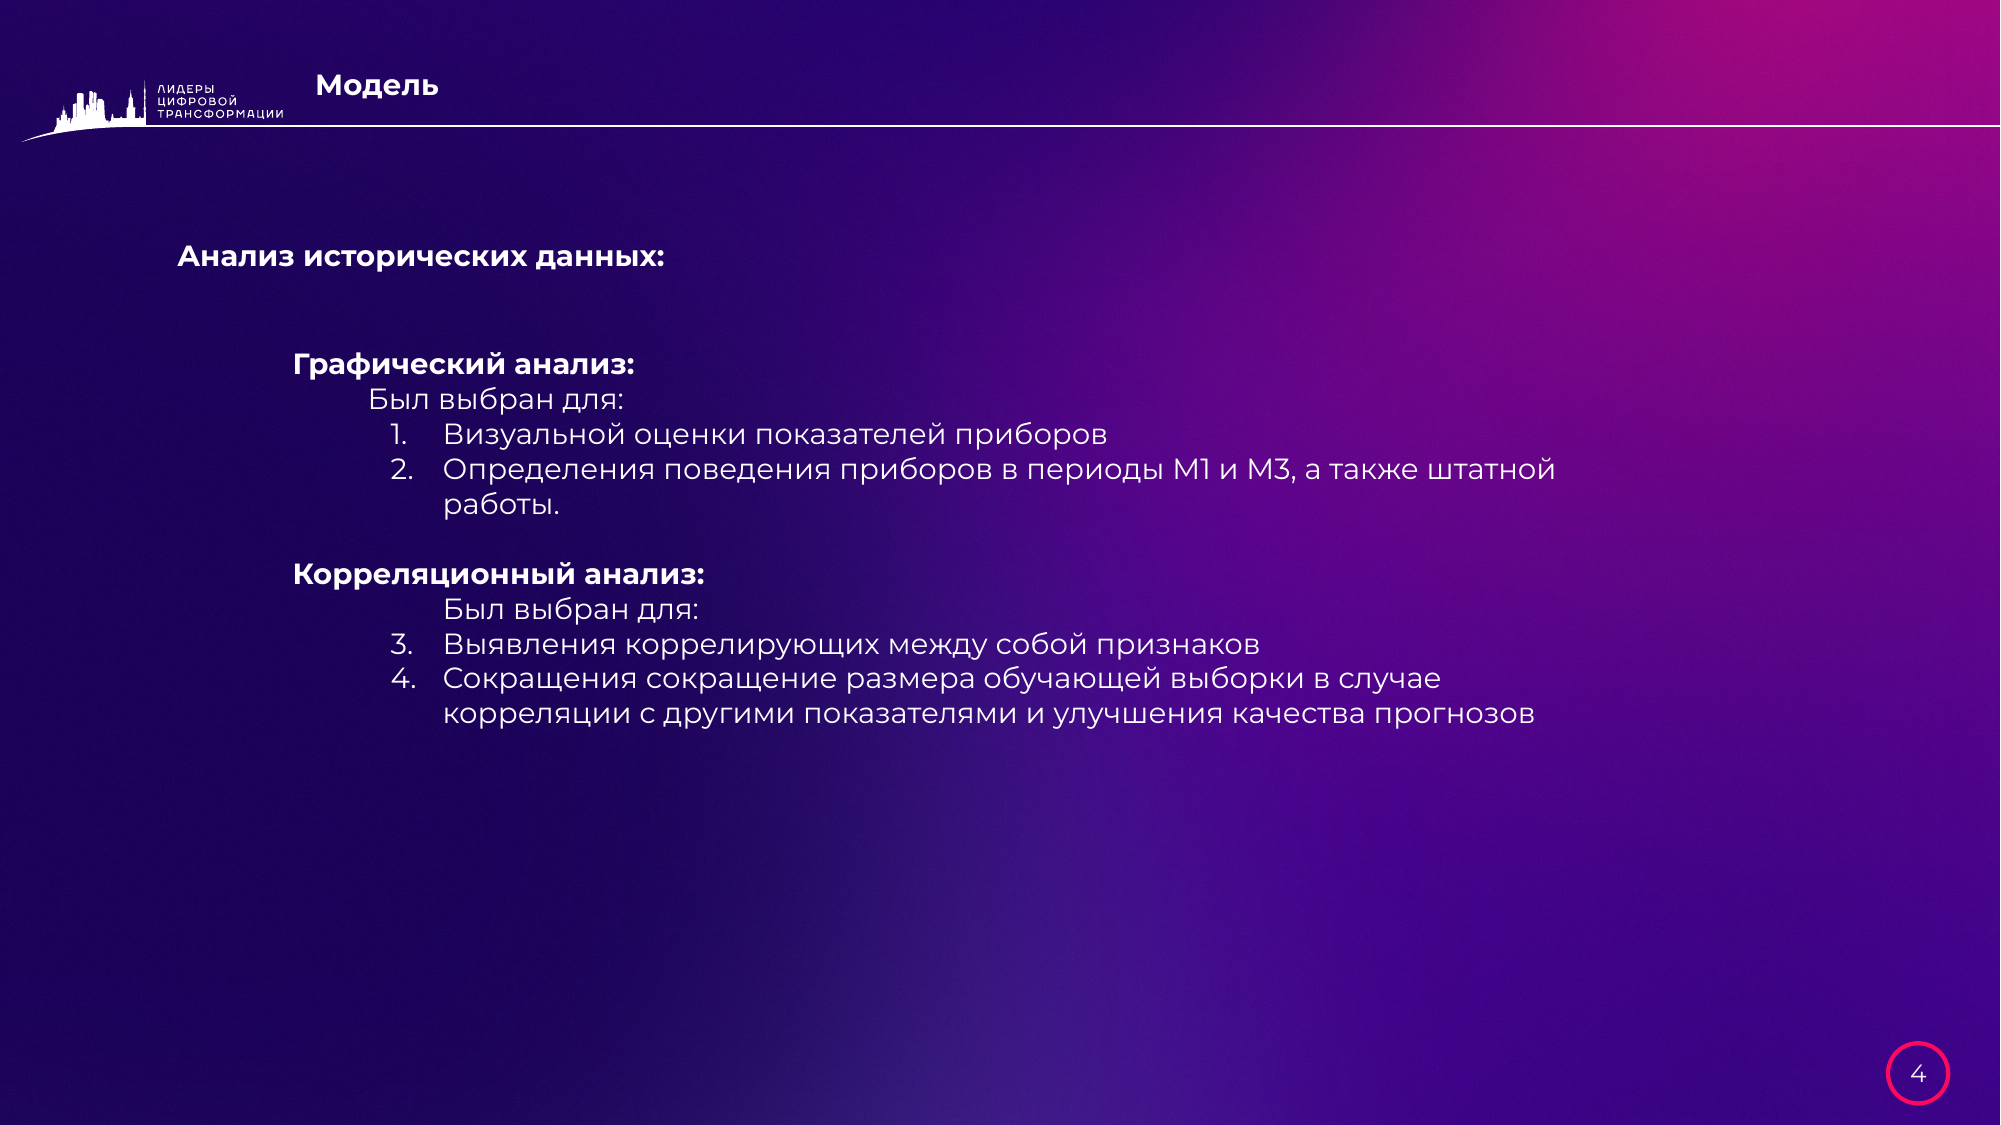

Модель
Анализ исторических данных:

Графический анализ:
Был выбран для:
Визуальной оценки показателей приборов
Определения поведения приборов в периоды M1 и M3, а также штатной работы.

Корреляционный анализ:
	Был выбран для:
Выявления коррелирующих между собой признаков
Сокращения сокращение размера обучающей выборки в случае корреляции с другими показателями и улучшения качества прогнозов
4